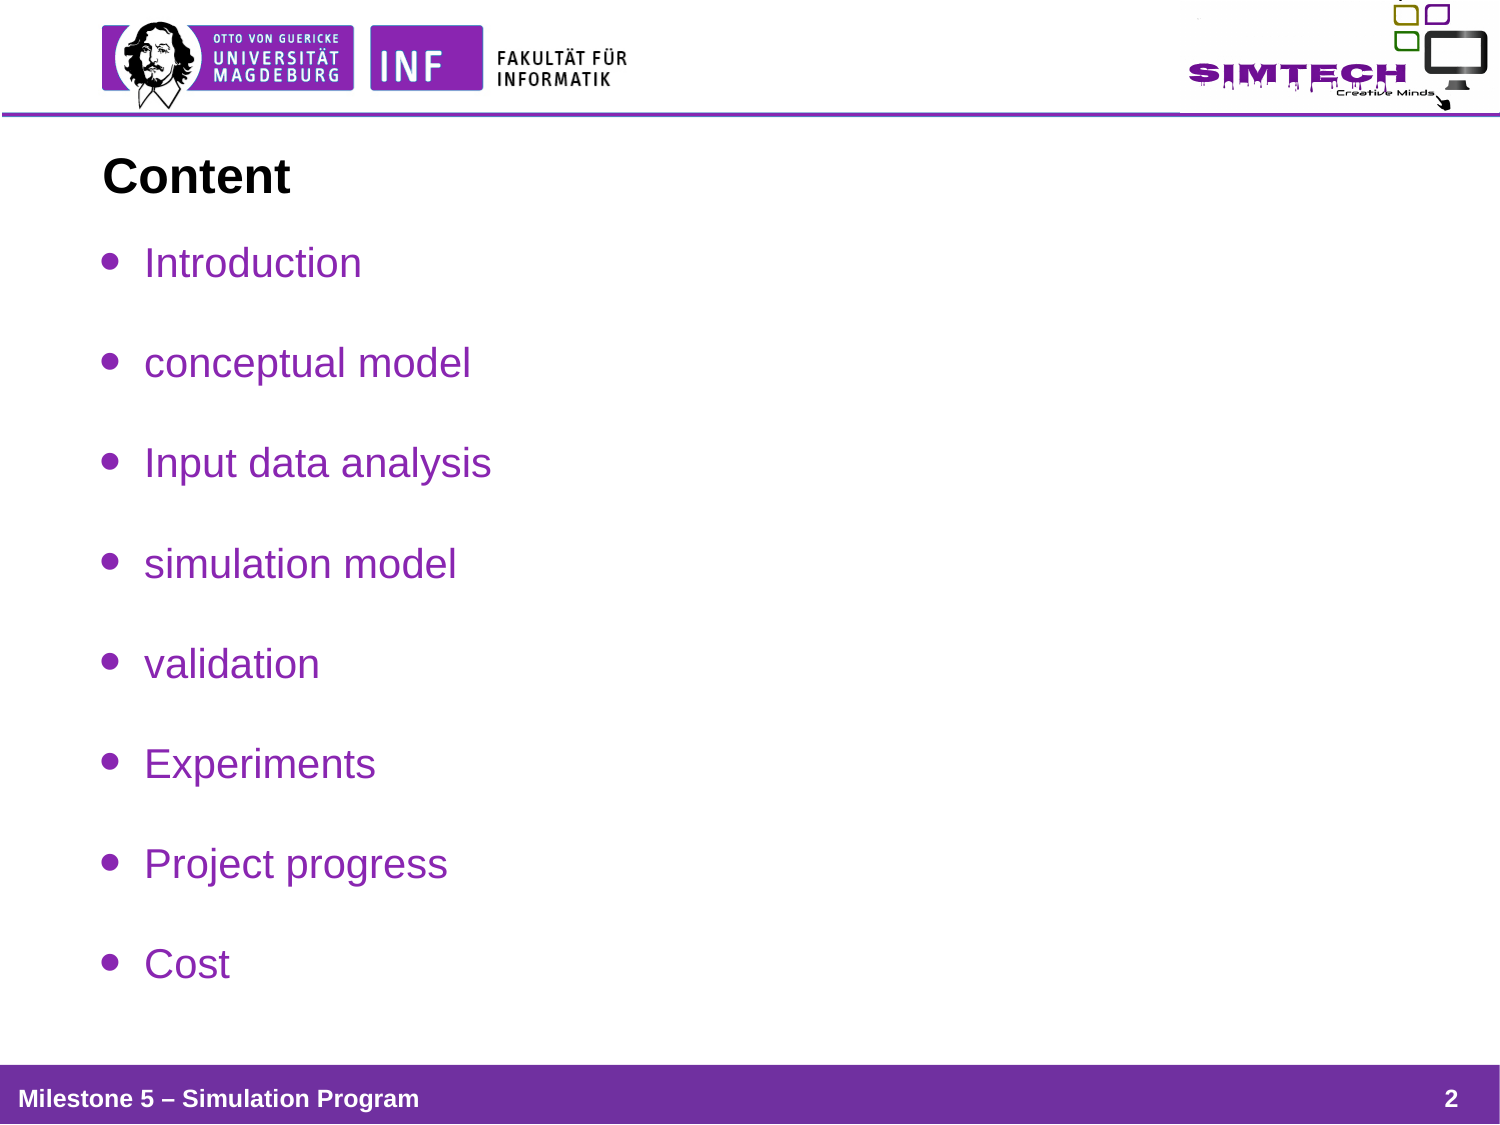

# Content
  Introduction

  conceptual model

  Input data analysis

  simulation model

  validation

  Experiments

  Project progress

  Cost

Milestone 5 – Simulation Program